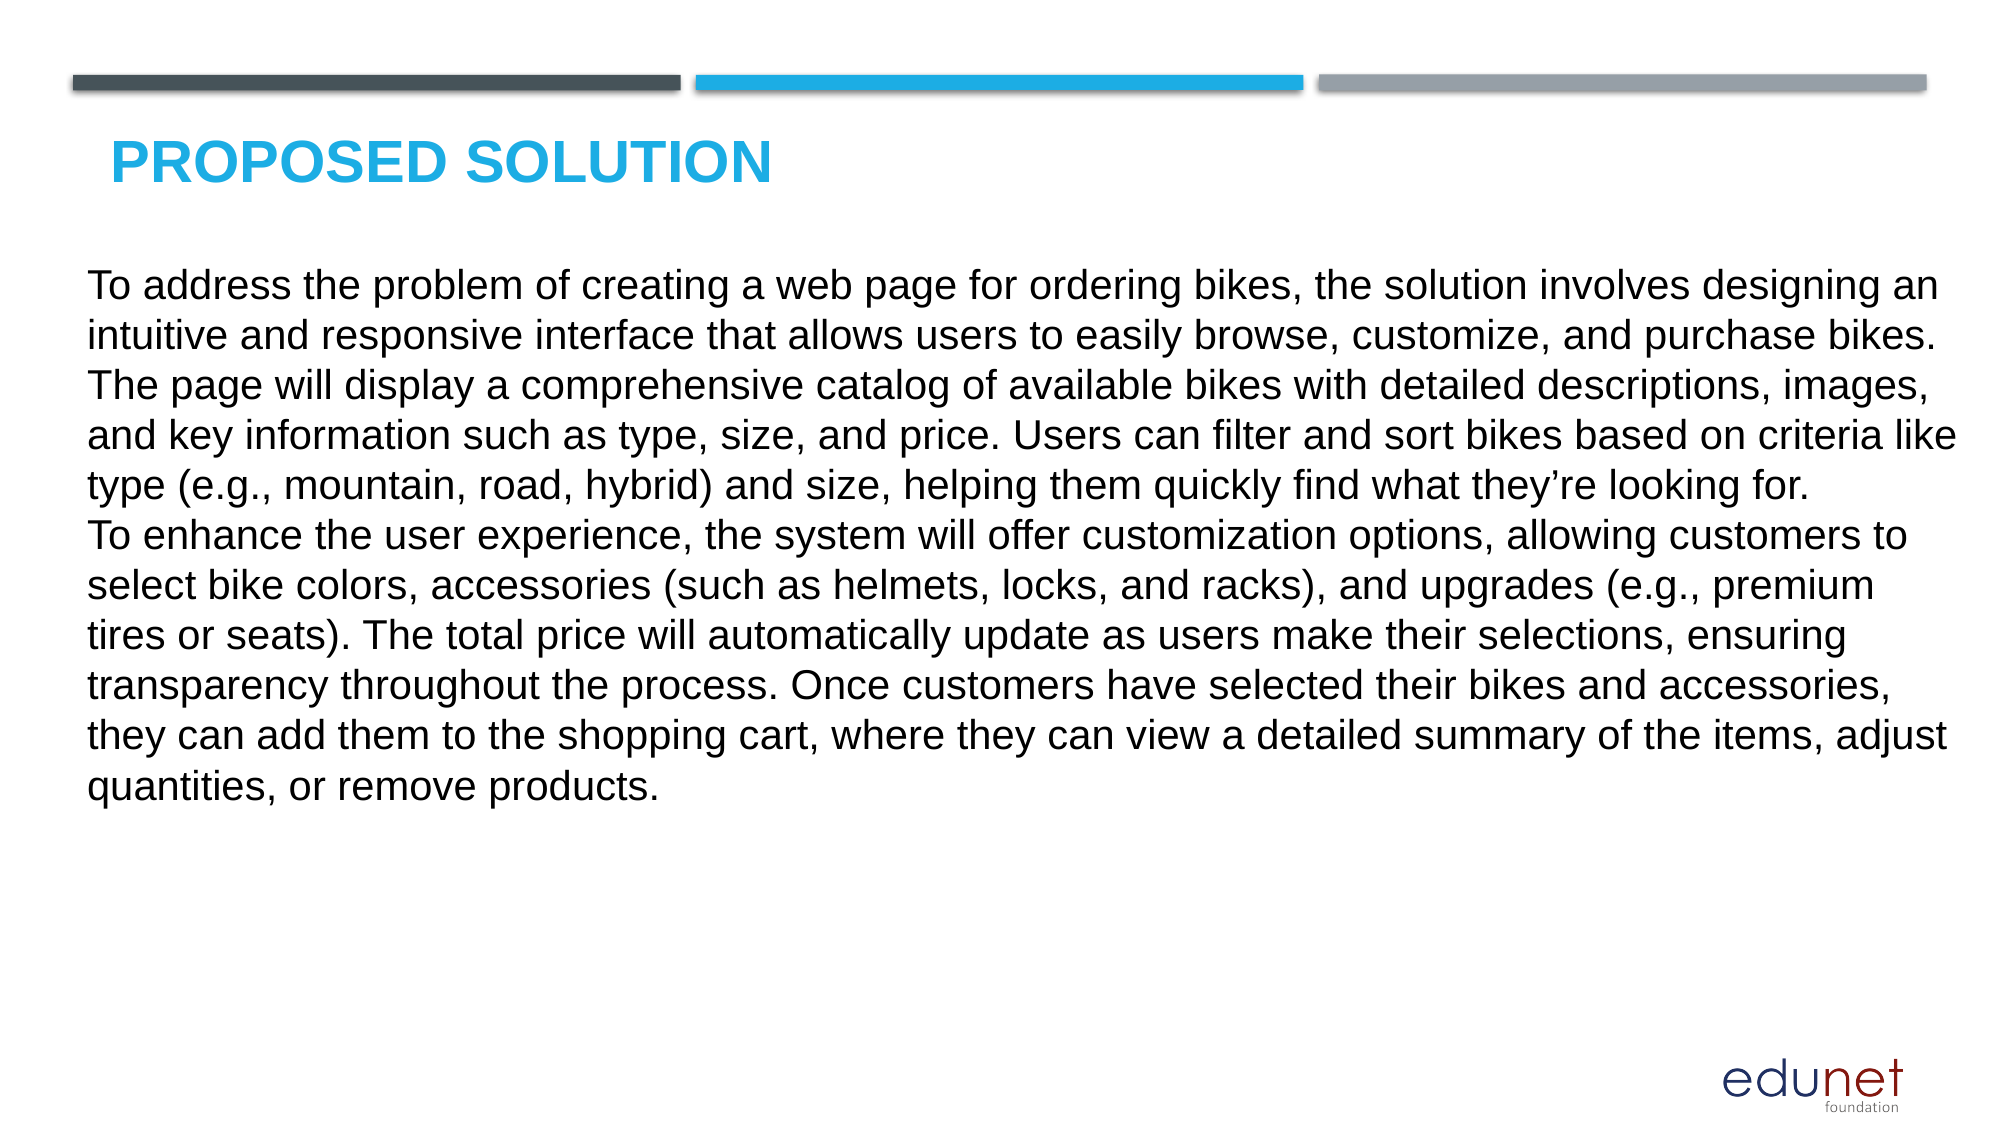

# Proposed Solution

To address the problem of creating a web page for ordering bikes, the solution involves designing an intuitive and responsive interface that allows users to easily browse, customize, and purchase bikes. The page will display a comprehensive catalog of available bikes with detailed descriptions, images, and key information such as type, size, and price. Users can filter and sort bikes based on criteria like type (e.g., mountain, road, hybrid) and size, helping them quickly find what they’re looking for.
To enhance the user experience, the system will offer customization options, allowing customers to select bike colors, accessories (such as helmets, locks, and racks), and upgrades (e.g., premium tires or seats). The total price will automatically update as users make their selections, ensuring transparency throughout the process. Once customers have selected their bikes and accessories, they can add them to the shopping cart, where they can view a detailed summary of the items, adjust quantities, or remove products.